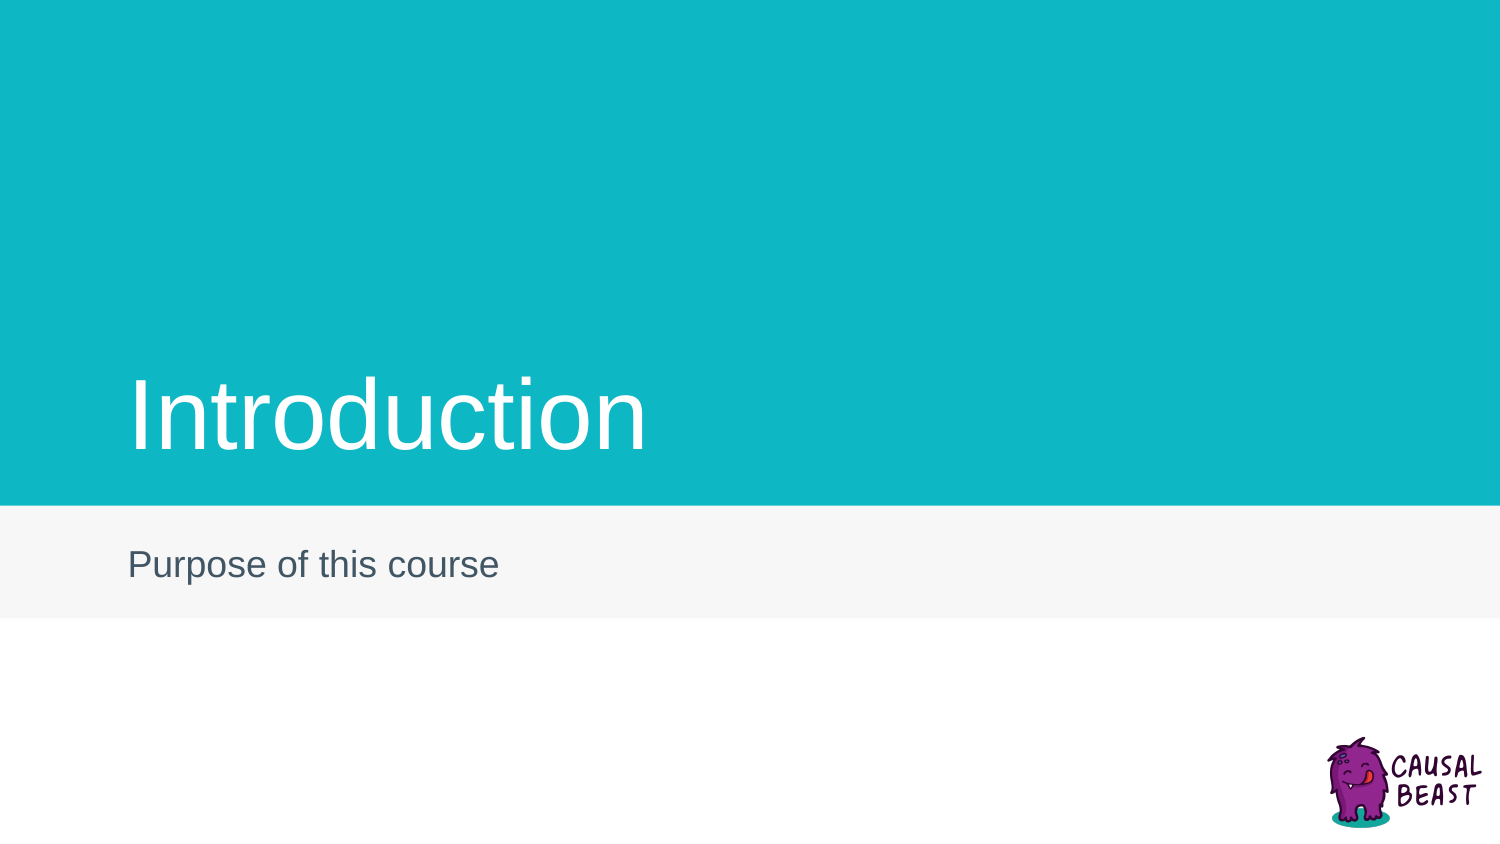

# Introduction
Purpose of this course
3